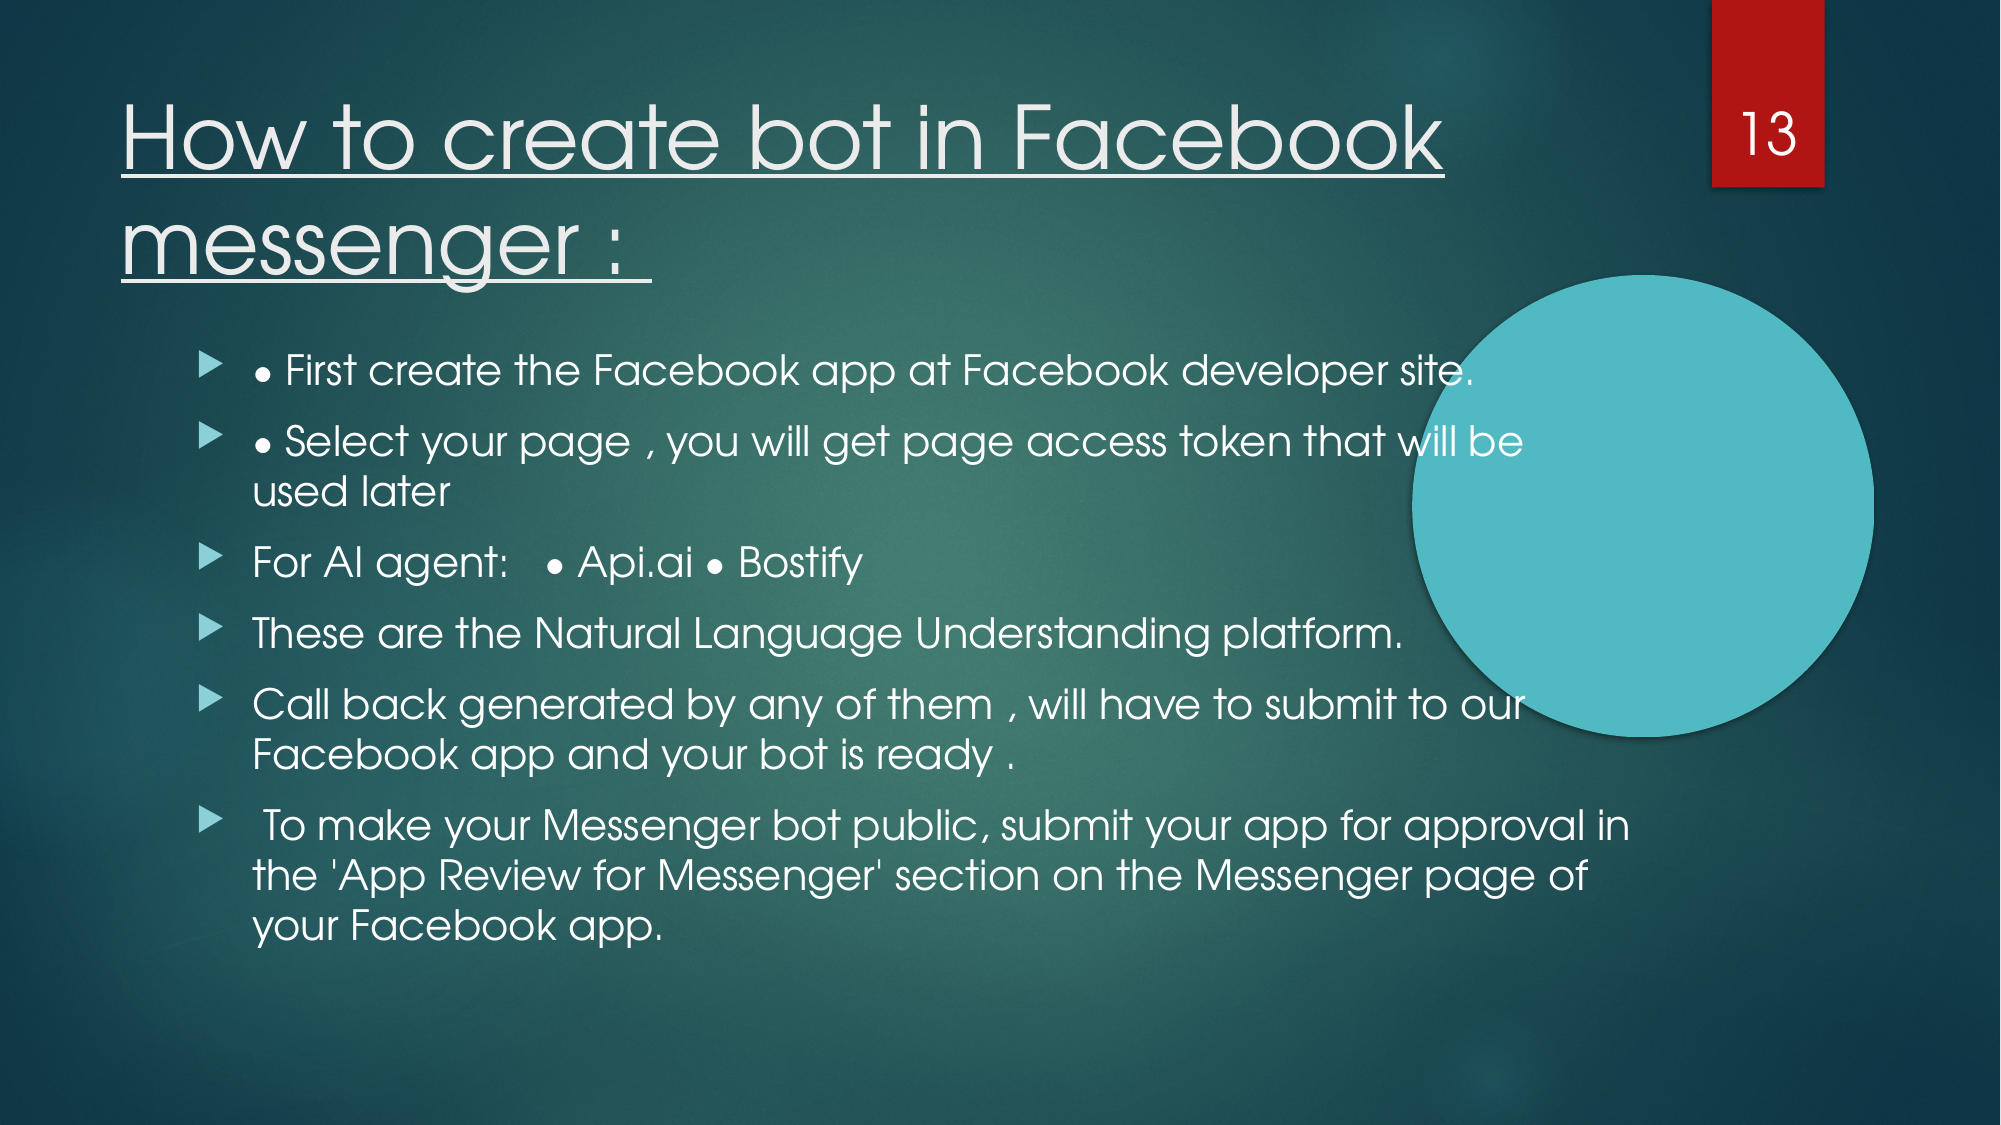

13
How to create bot in Facebook messenger :
• First create the Facebook app at Facebook developer site.
• Select your page , you will get page access token that will be used later
For AI agent:   • Api.ai • Bostify
These are the Natural Language Understanding platform.
Call back generated by any of them , will have to submit to our Facebook app and your bot is ready .
 To make your Messenger bot public, submit your app for approval in the 'App Review for Messenger' section on the Messenger page of your Facebook app.